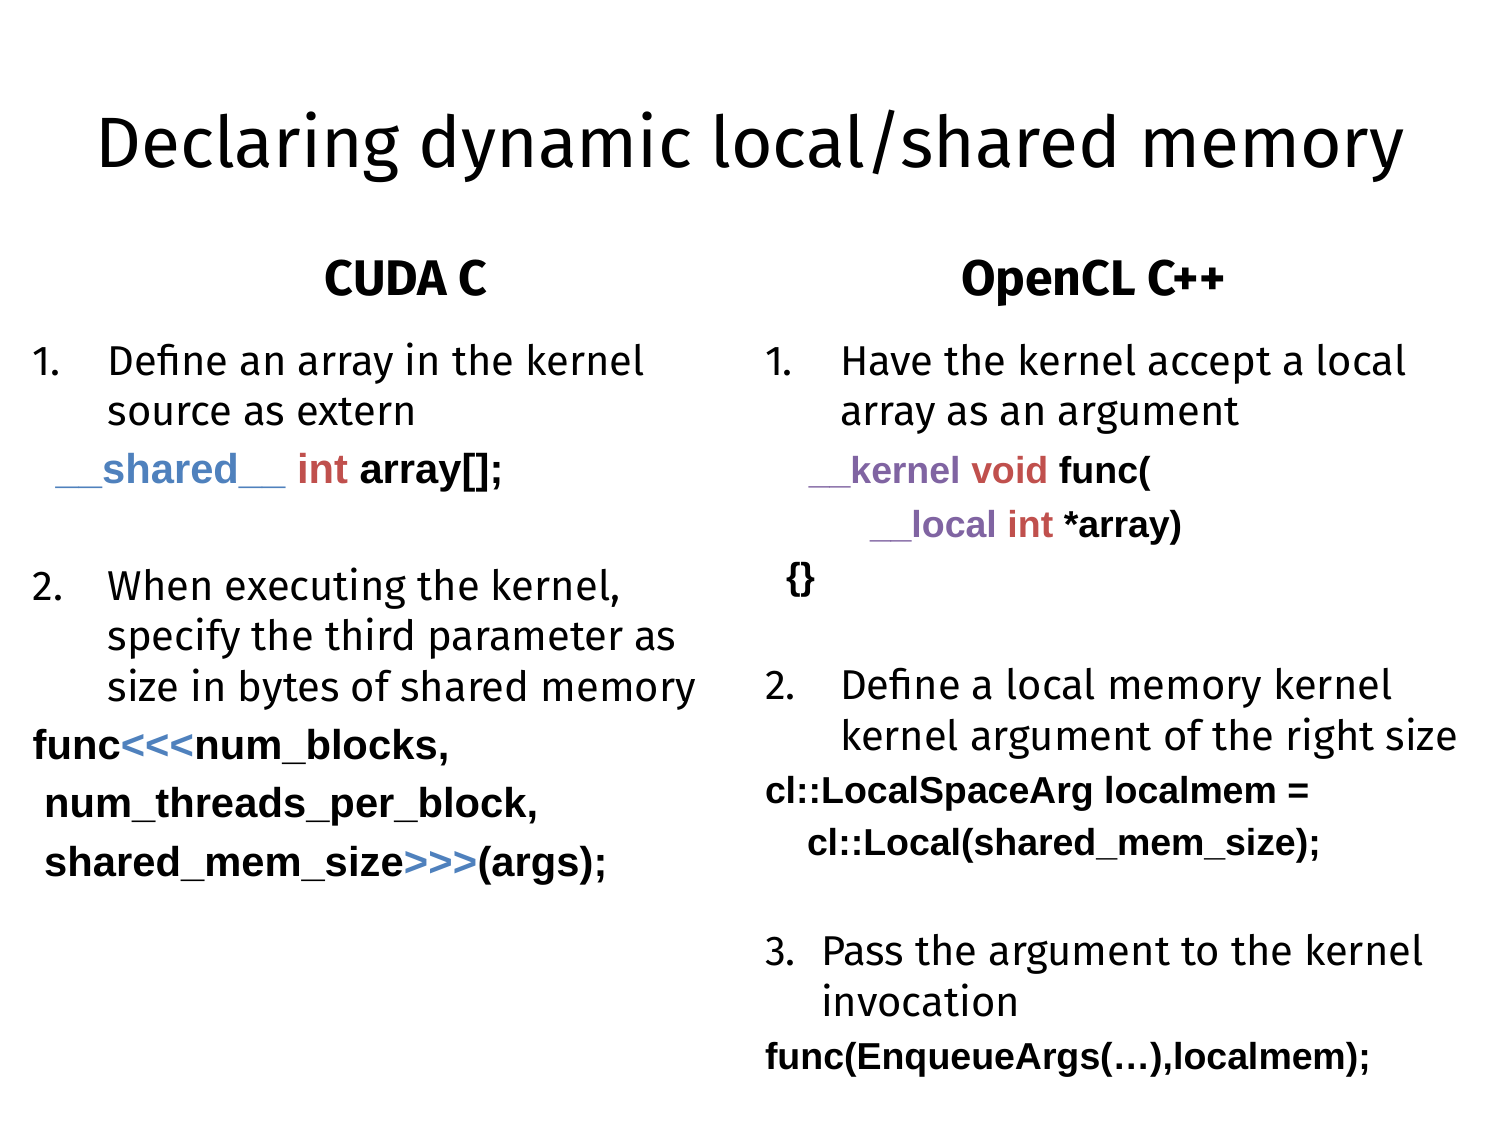

# Declaring dynamic local/shared memory
CUDA C
OpenCL C++
Define an array in the kernel source as extern
  __shared__ int array[];

When executing the kernel, specify the third parameter as size in bytes of shared memory
func<<<num_blocks,
 num_threads_per_block,
 shared_mem_size>>>(args);
Have the kernel accept a local array as an argument
    __kernel void func(
          __local int *array)
  {}

Define a local memory kernel kernel argument of the right size
cl::LocalSpaceArg localmem =
    cl::Local(shared_mem_size);

Pass the argument to the kernel invocation
func(EnqueueArgs(…),localmem);